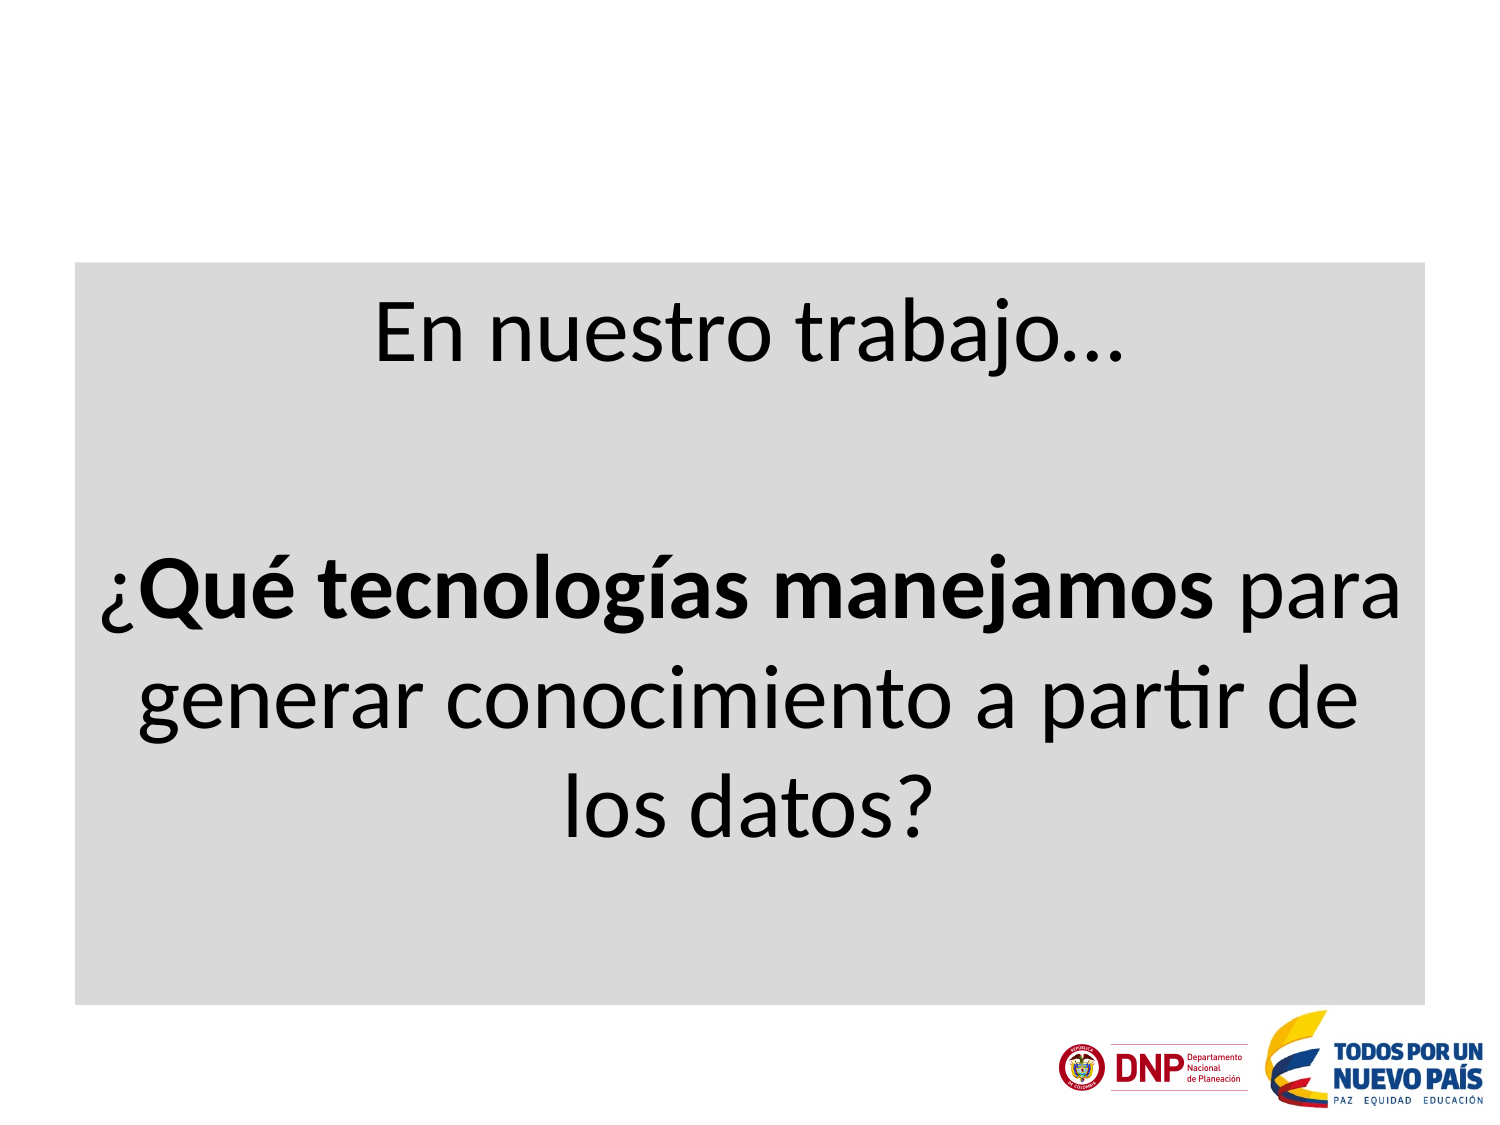

En nuestro trabajo…

¿Qué tecnologías manejamos para generar conocimiento a partir de los datos?